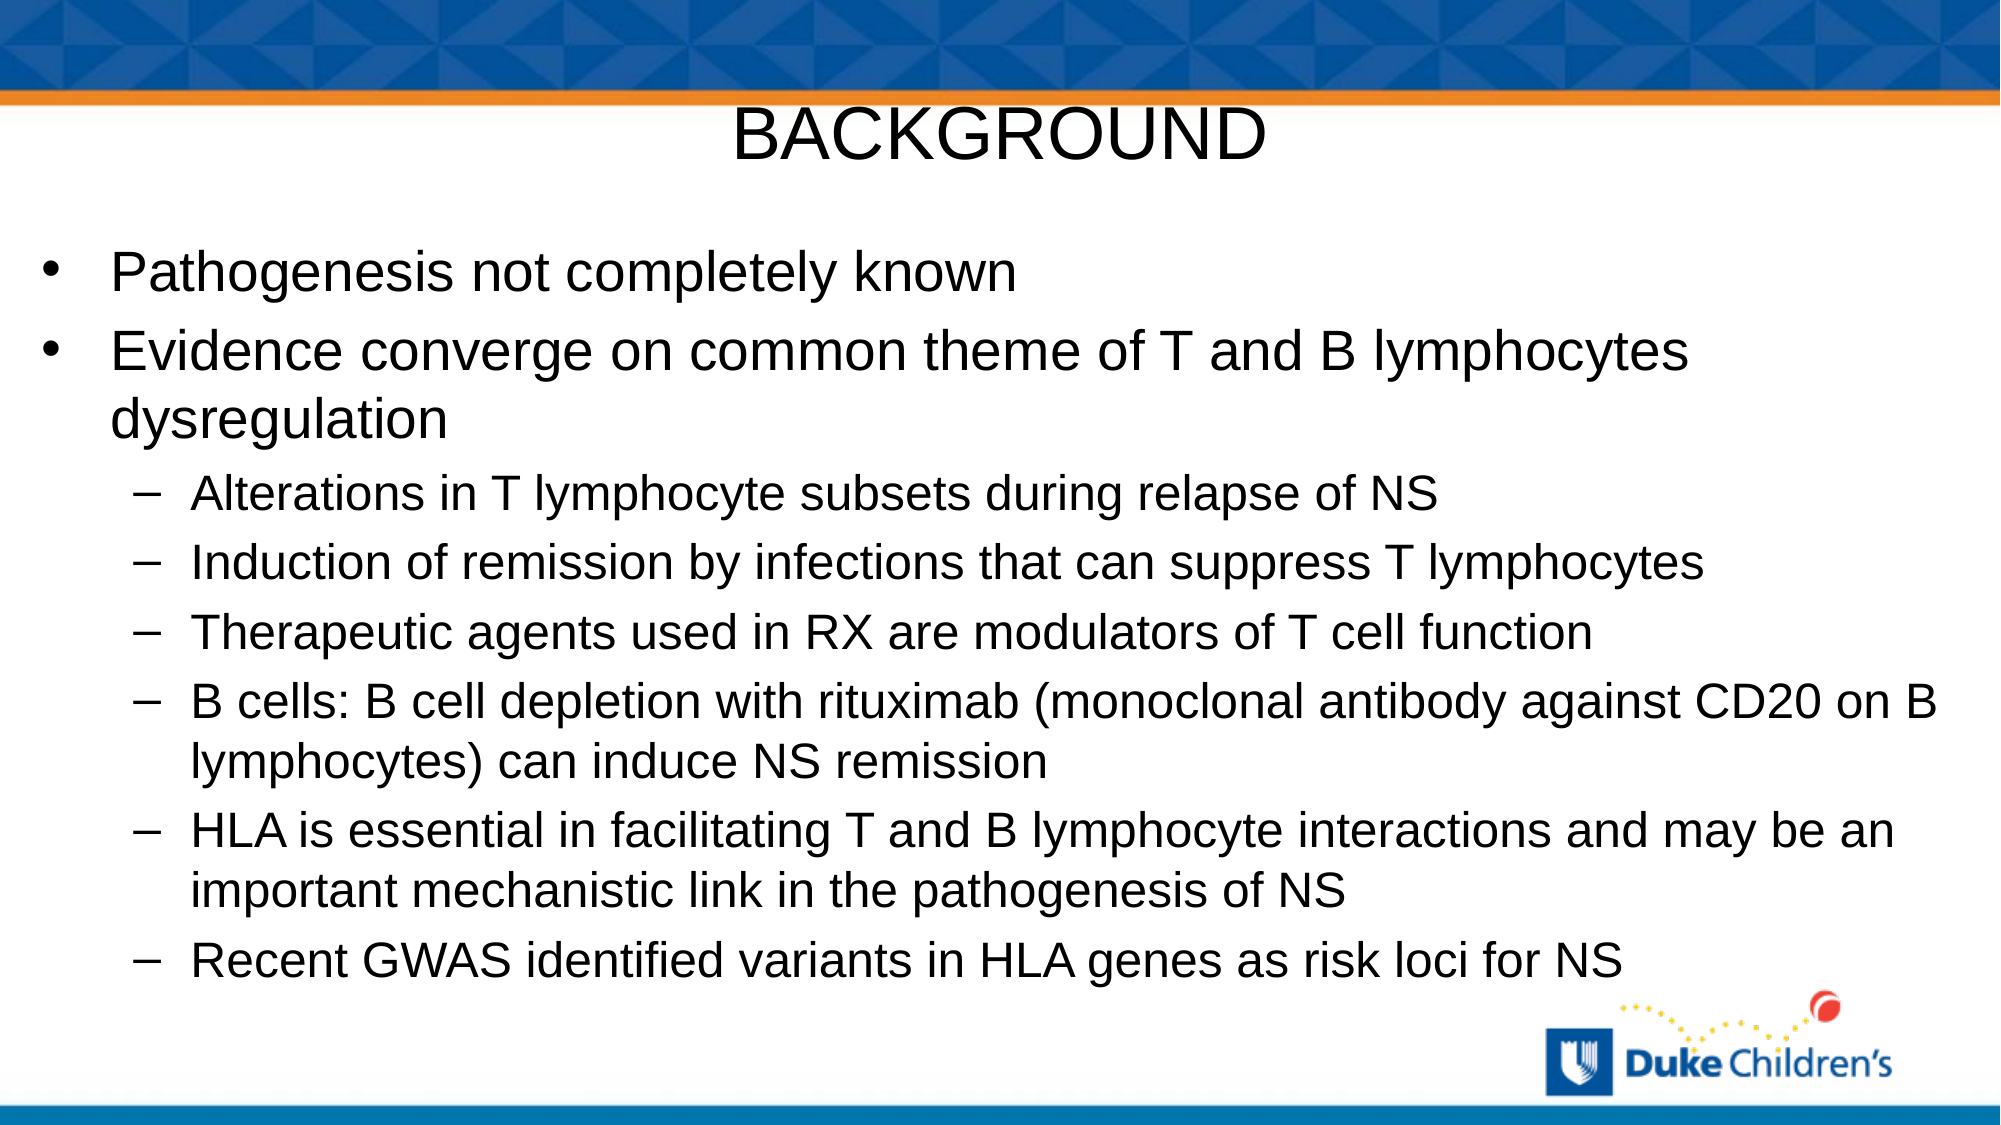

# BACKGROUND
Pathogenesis not completely known
Evidence converge on common theme of T and B lymphocytes dysregulation
Alterations in T lymphocyte subsets during relapse of NS
Induction of remission by infections that can suppress T lymphocytes
Therapeutic agents used in RX are modulators of T cell function
B cells: B cell depletion with rituximab (monoclonal antibody against CD20 on B lymphocytes) can induce NS remission
HLA is essential in facilitating T and B lymphocyte interactions and may be an important mechanistic link in the pathogenesis of NS
Recent GWAS identified variants in HLA genes as risk loci for NS